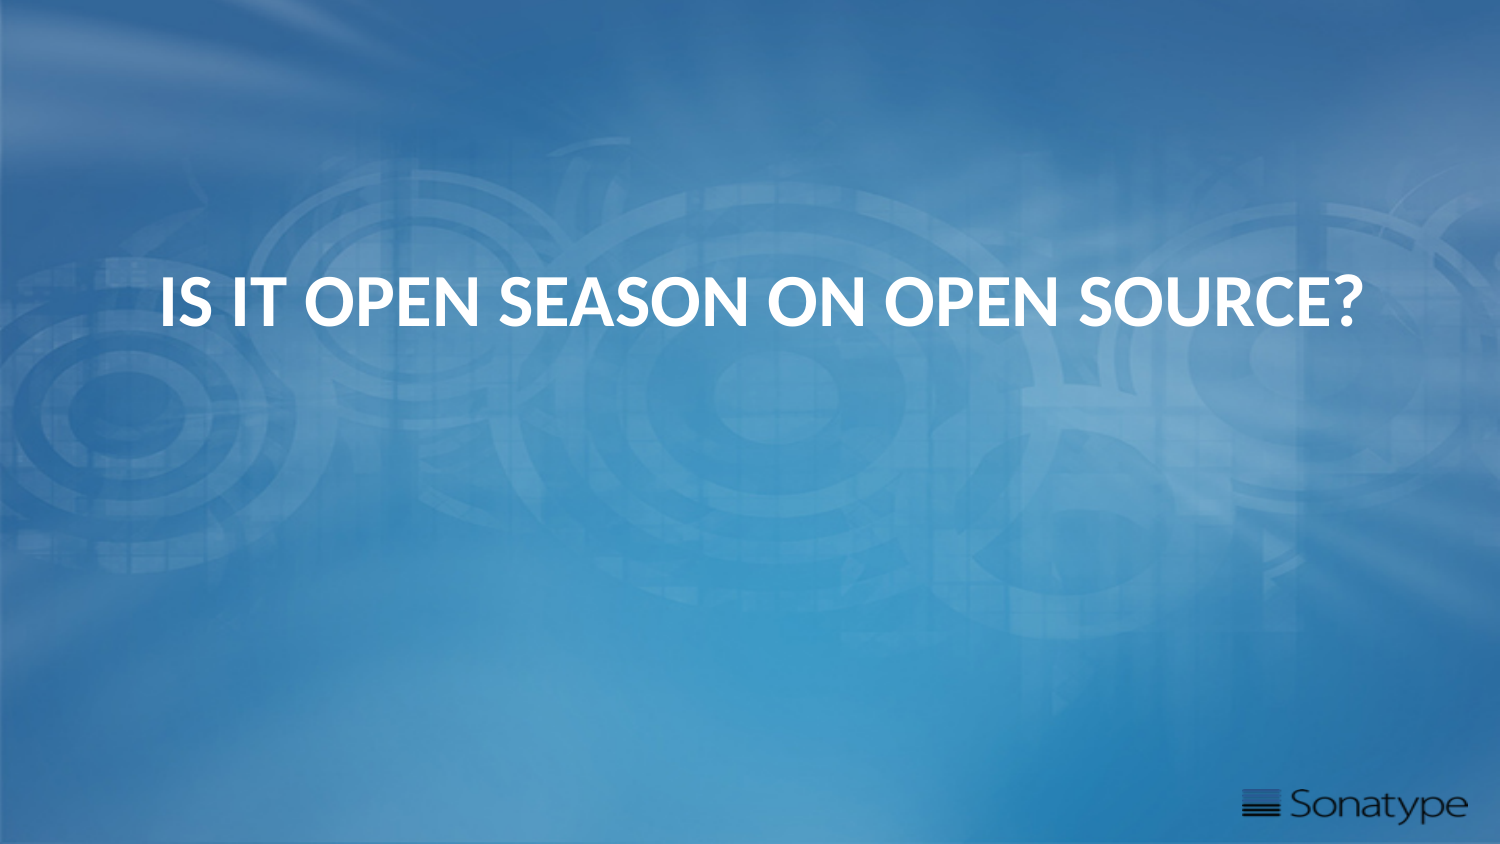

Is it open season on open source?